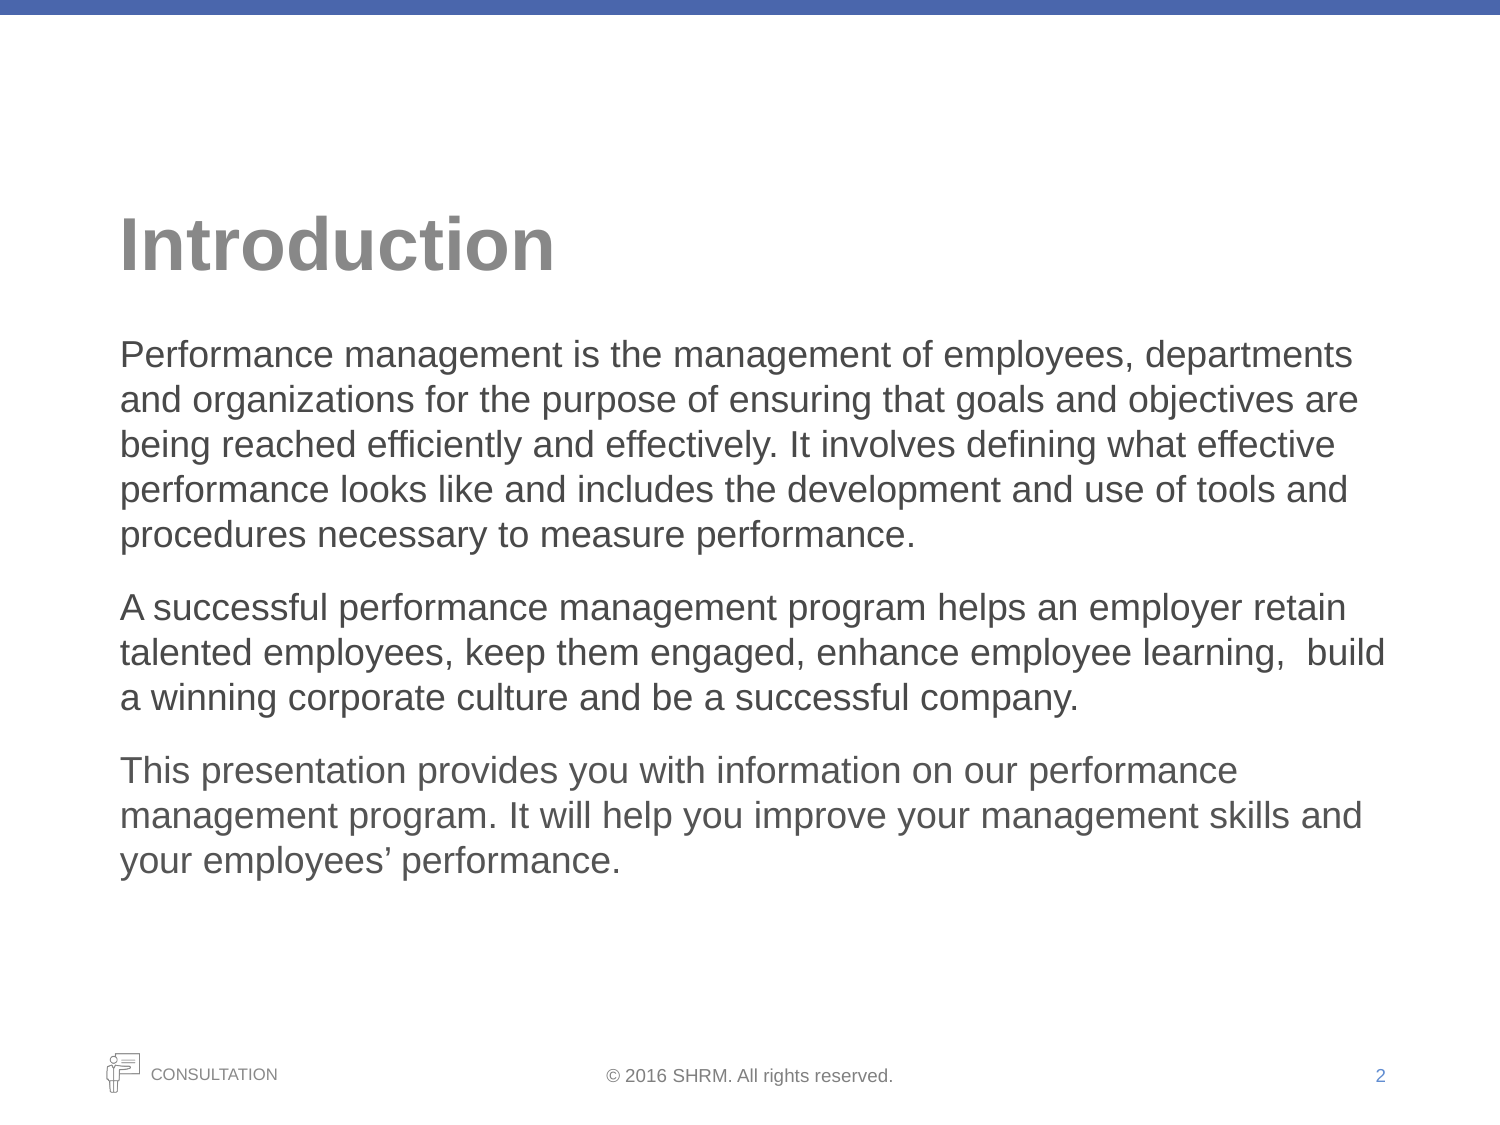

# Introduction
Performance management is the management of employees, departments and organizations for the purpose of ensuring that goals and objectives are being reached efficiently and effectively. It involves defining what effective performance looks like and includes the development and use of tools and procedures necessary to measure performance.
A successful performance management program helps an employer retain talented employees, keep them engaged, enhance employee learning,  build a winning corporate culture and be a successful company.
This presentation provides you with information on our performance management program. It will help you improve your management skills and your employees’ performance.

2